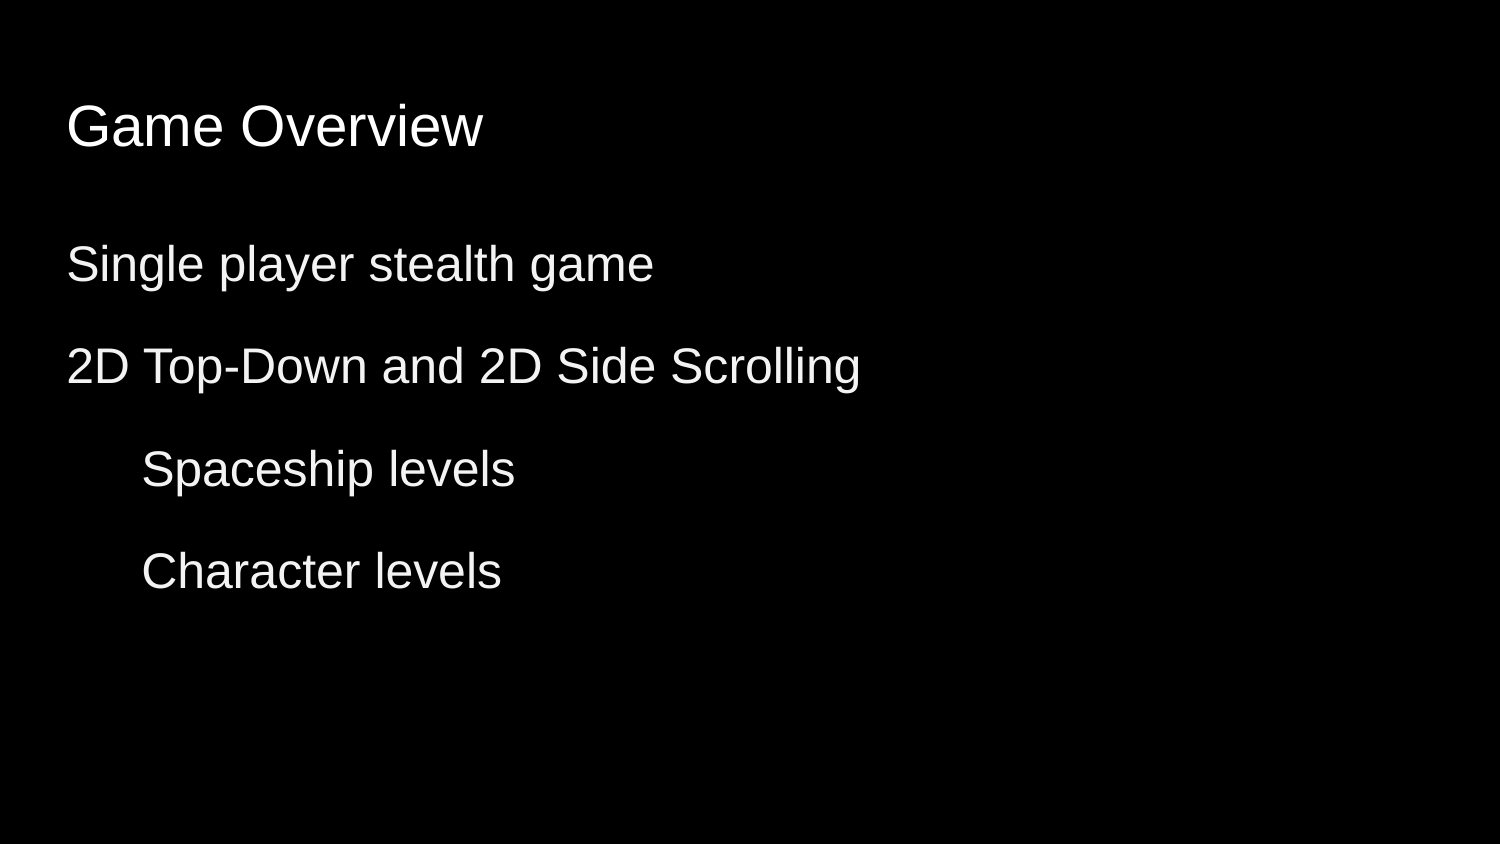

# Game Overview
Single player stealth game
2D Top-Down and 2D Side Scrolling
Spaceship levels
Character levels